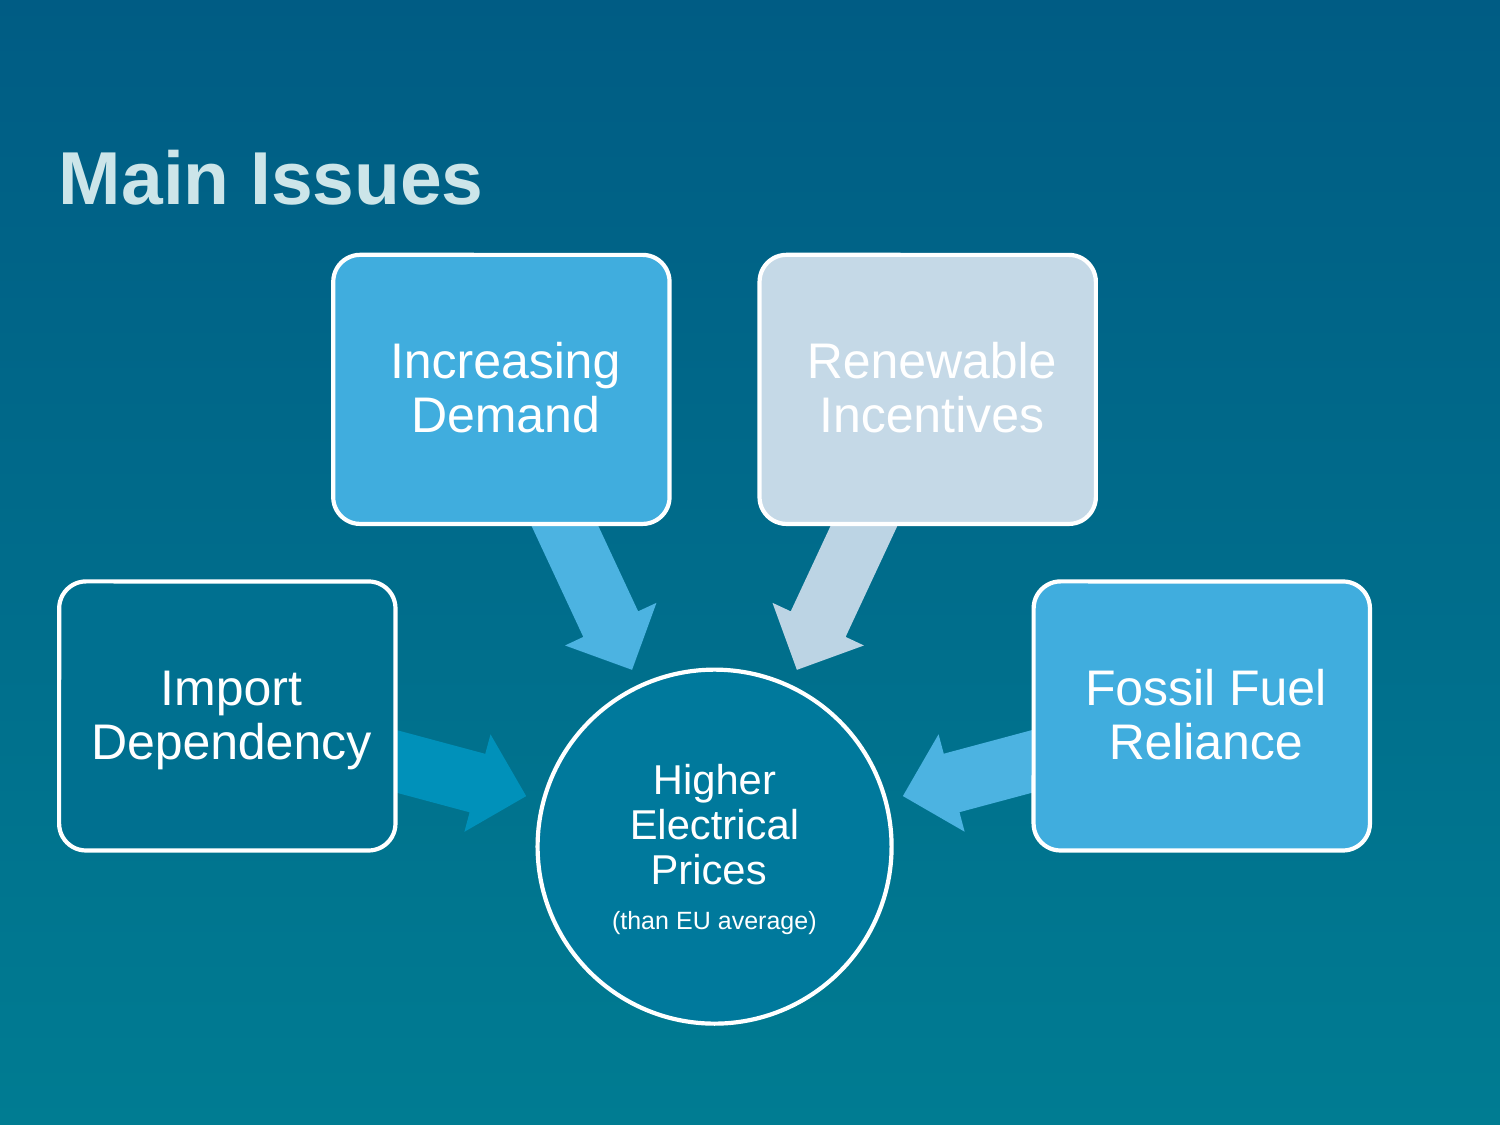

# Main Issues
Higher Electrical Prices
(than EU average)
Import Dependency
Increasing Demand
Renewable Incentives
Fossil Fuel Reliance